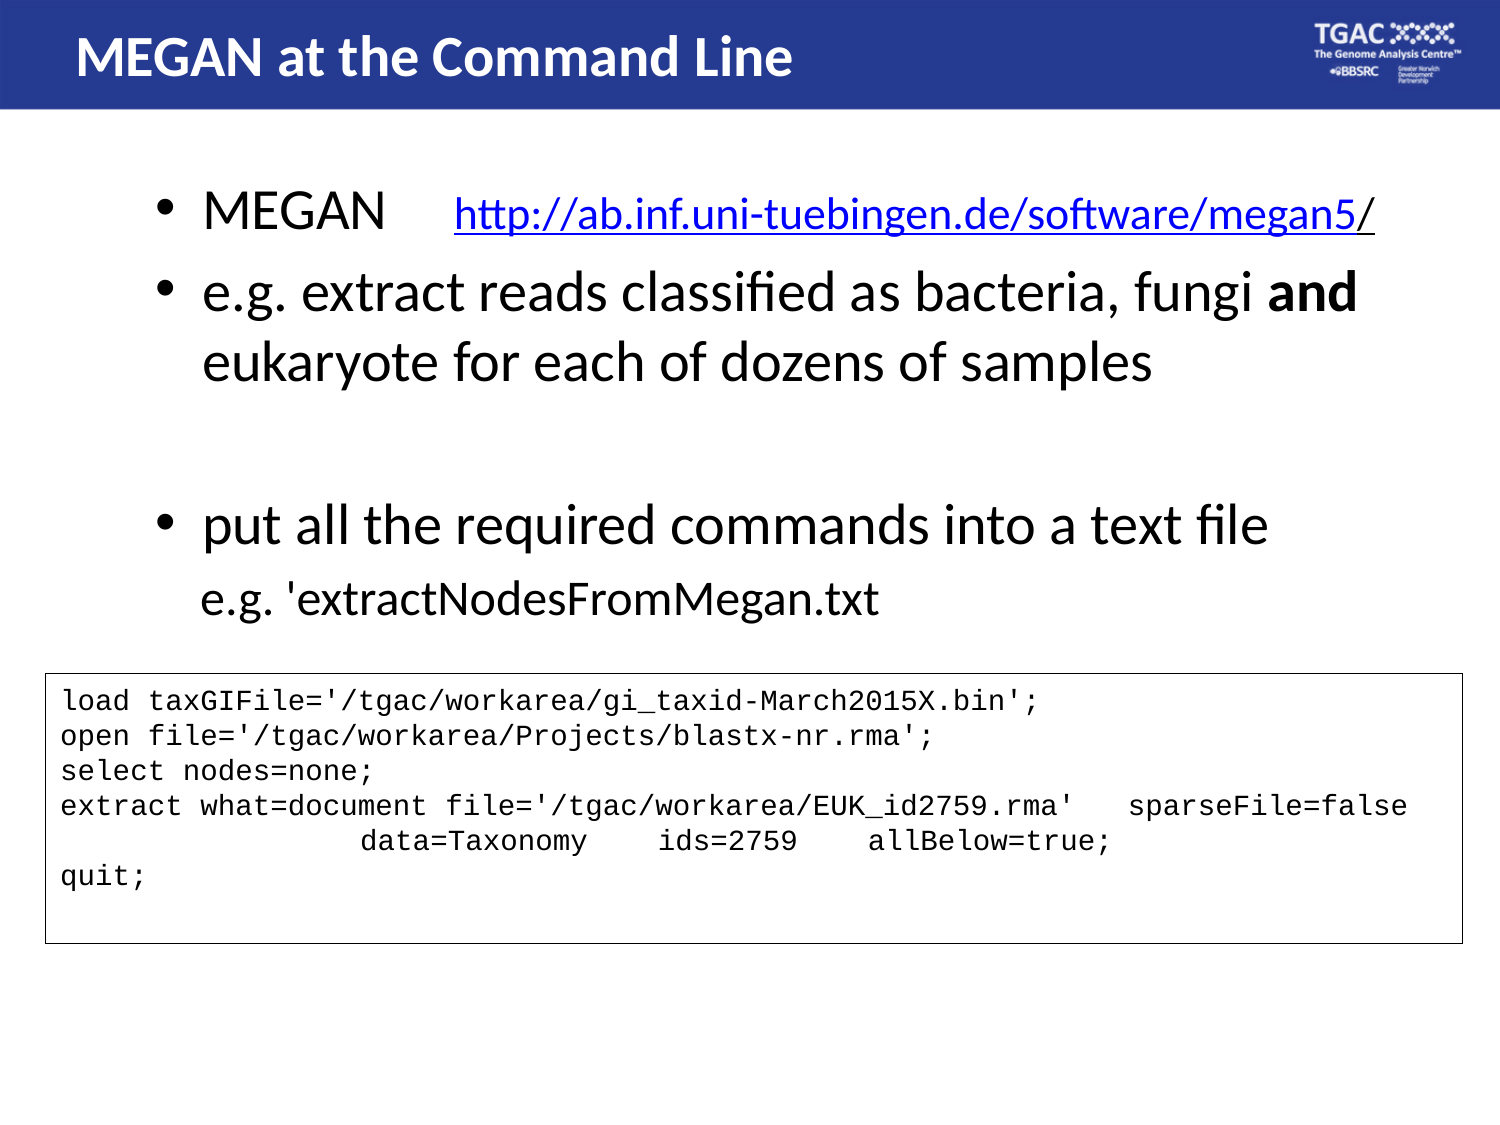

MEGAN at the Command Line
MEGAN     http://ab.inf.uni-tuebingen.de/software/megan5/
e.g. extract reads classified as bacteria, fungi and eukaryote for each of dozens of samples

put all the required commands into a text file
    e.g. 'extractNodesFromMegan.txt

load taxGIFile='/tgac/workarea/gi_taxid-March2015X.bin';
open file='/tgac/workarea/Projects/blastx-nr.rma';
select nodes=none;
extract what=document file='/tgac/workarea/EUK_id2759.rma'   sparseFile=false
		data=Taxonomy    ids=2759    allBelow=true;
quit;